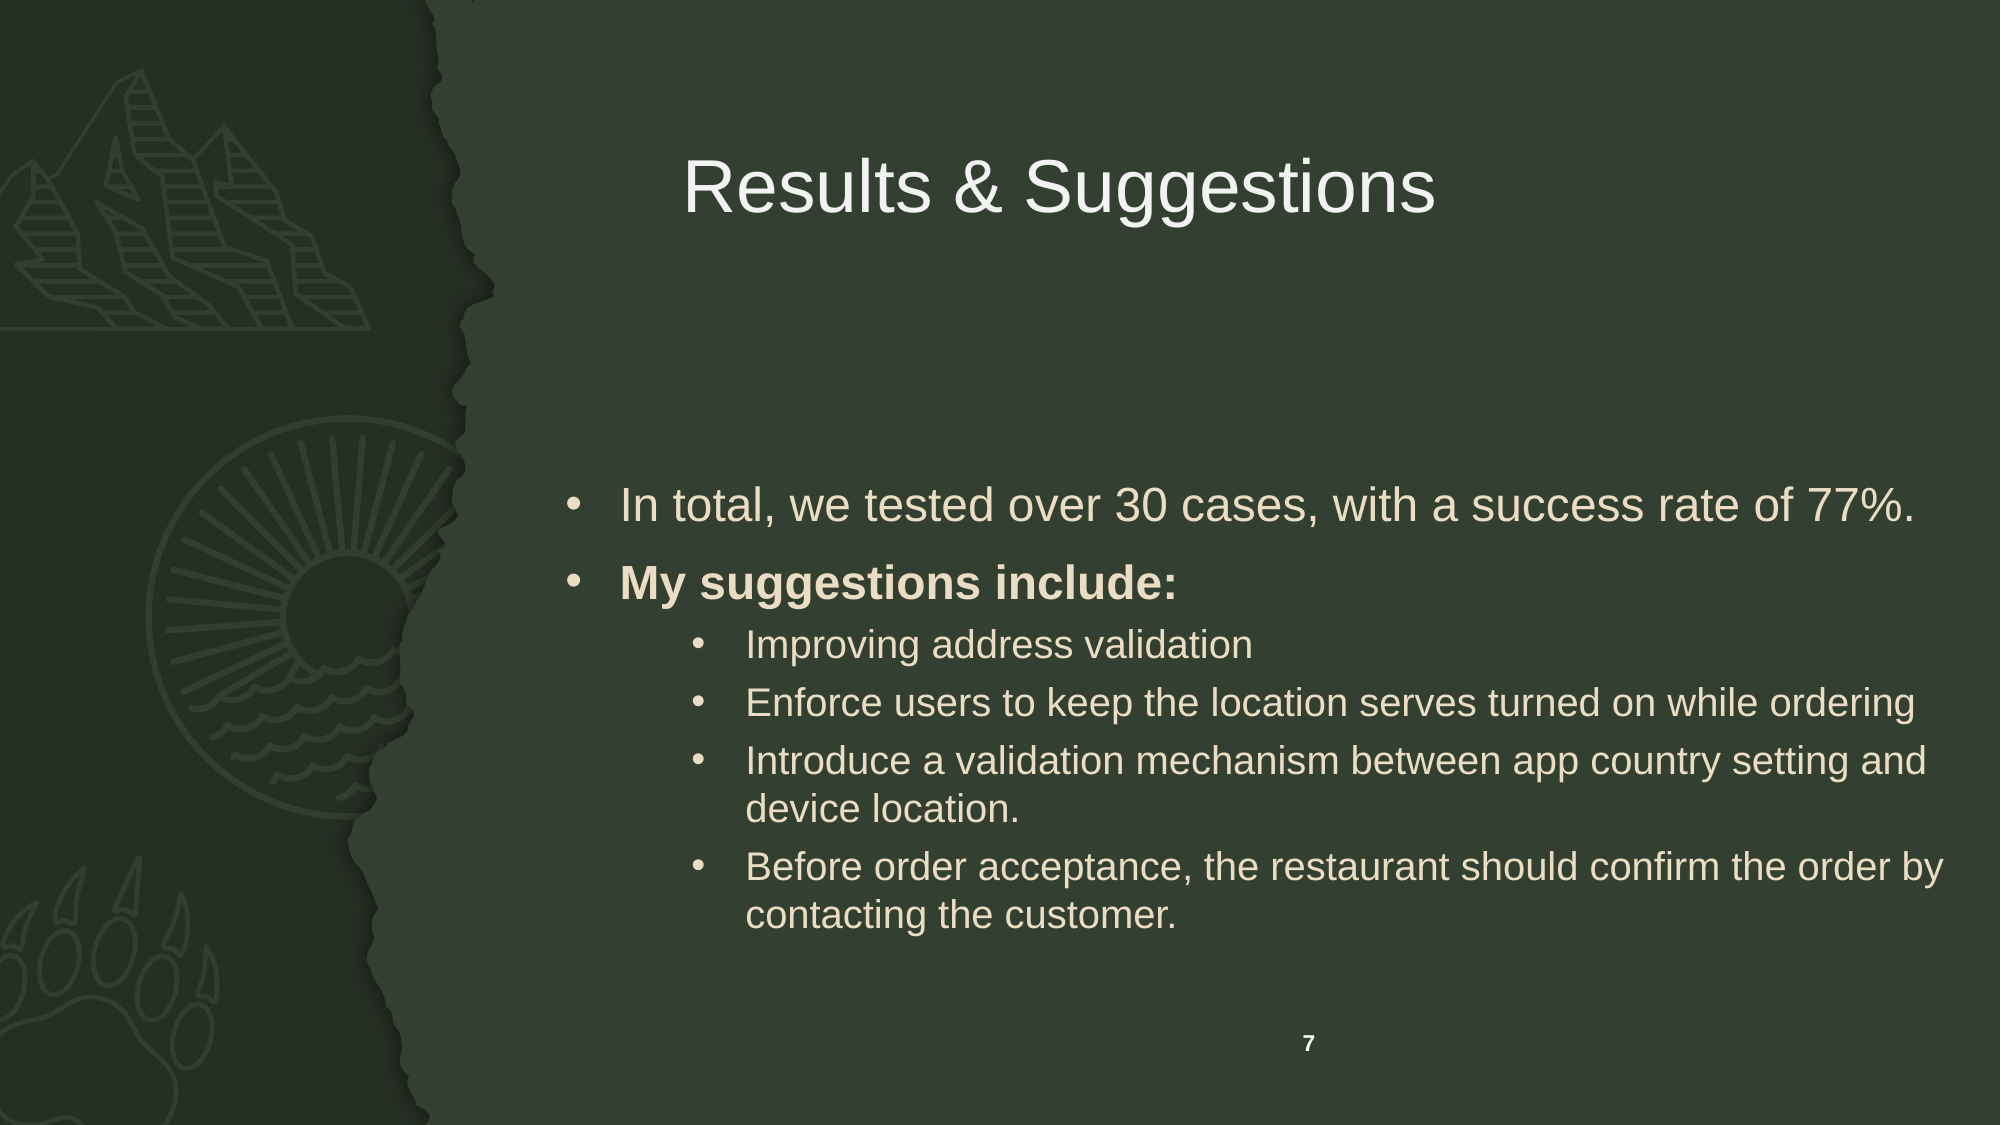

# Results & Suggestions
In total, we tested over 30 cases, with a success rate of 77%.
My suggestions include:
Improving address validation
Enforce users to keep the location serves turned on while ordering
Introduce a validation mechanism between app country setting and device location.
Before order acceptance, the restaurant should confirm the order by contacting the customer.
7